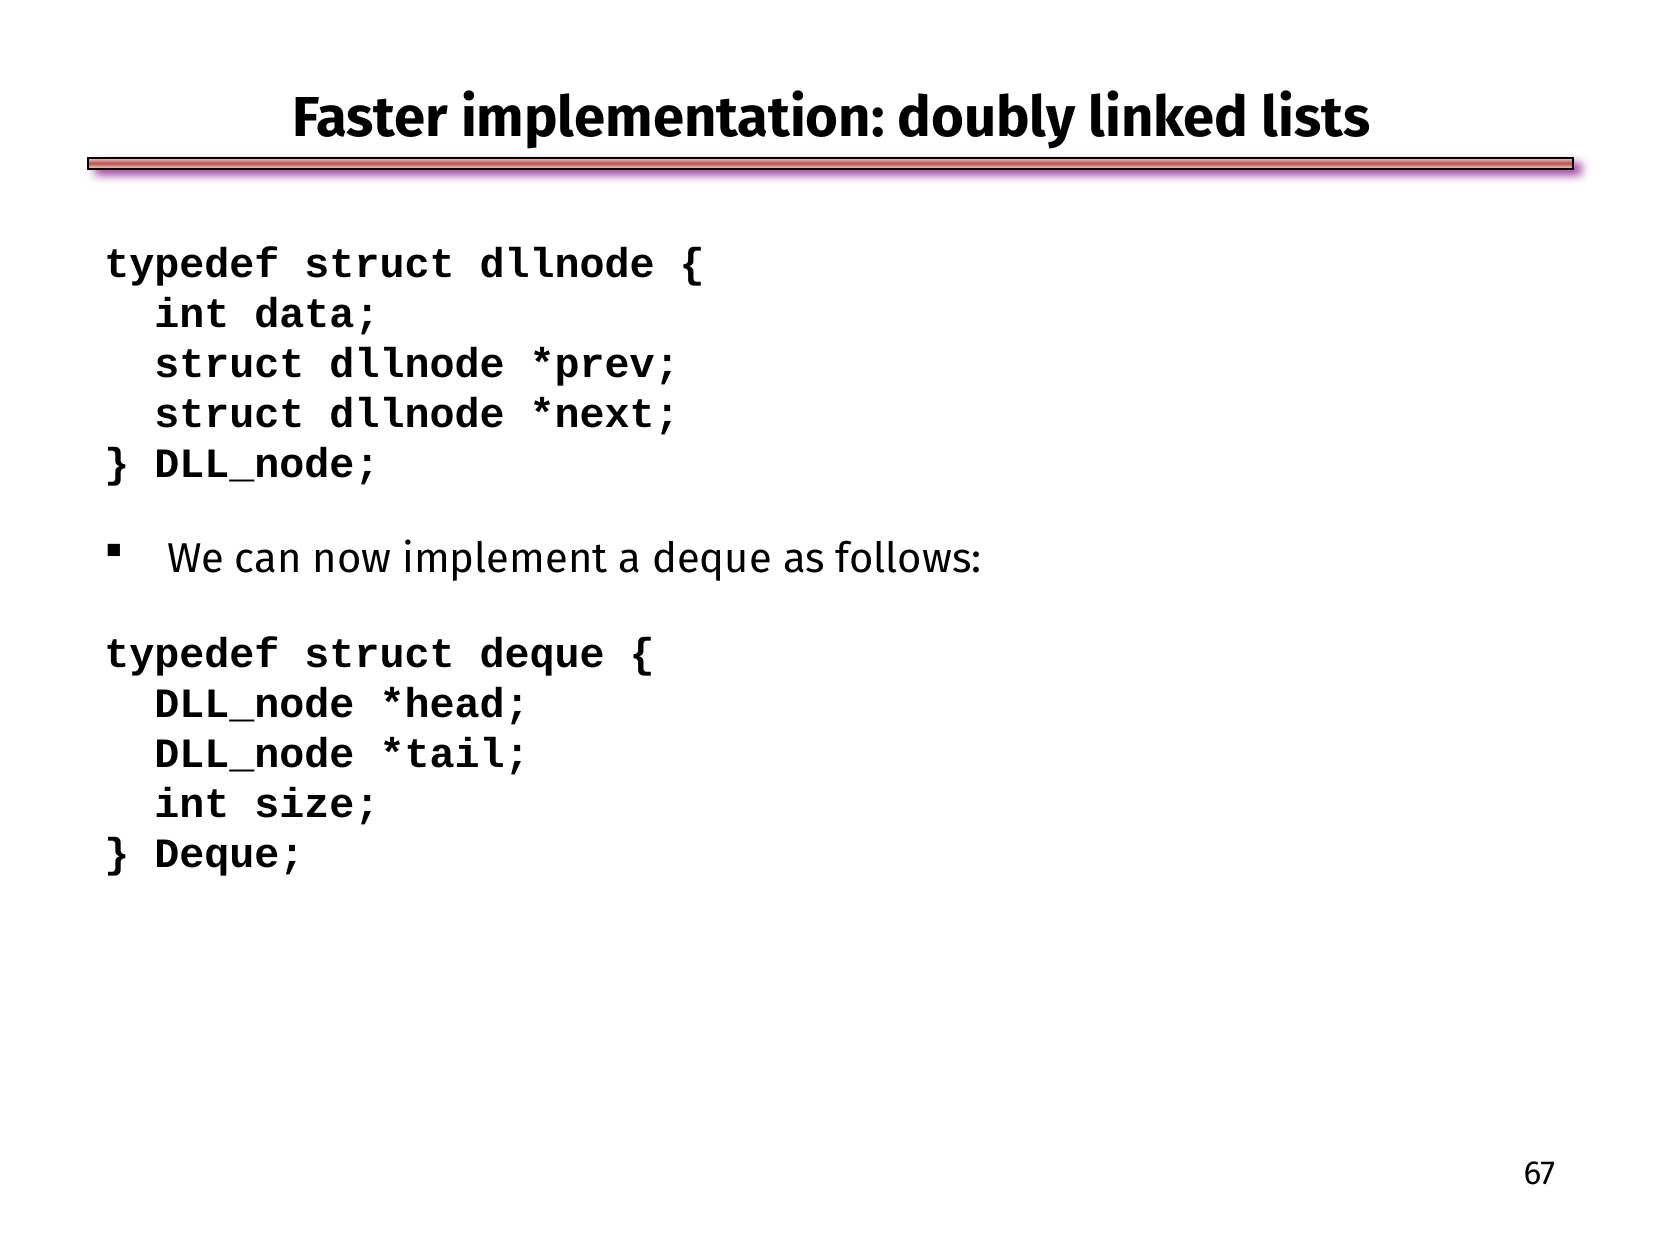

Faster implementation: doubly linked lists

typedef struct dllnode {
  int data;
  struct dllnode *prev;
  struct dllnode *next;
} DLL_node;

We can now implement a deque as follows:

typedef struct deque {
  DLL_node *head;
  DLL_node *tail;
  int size;
} Deque;
67